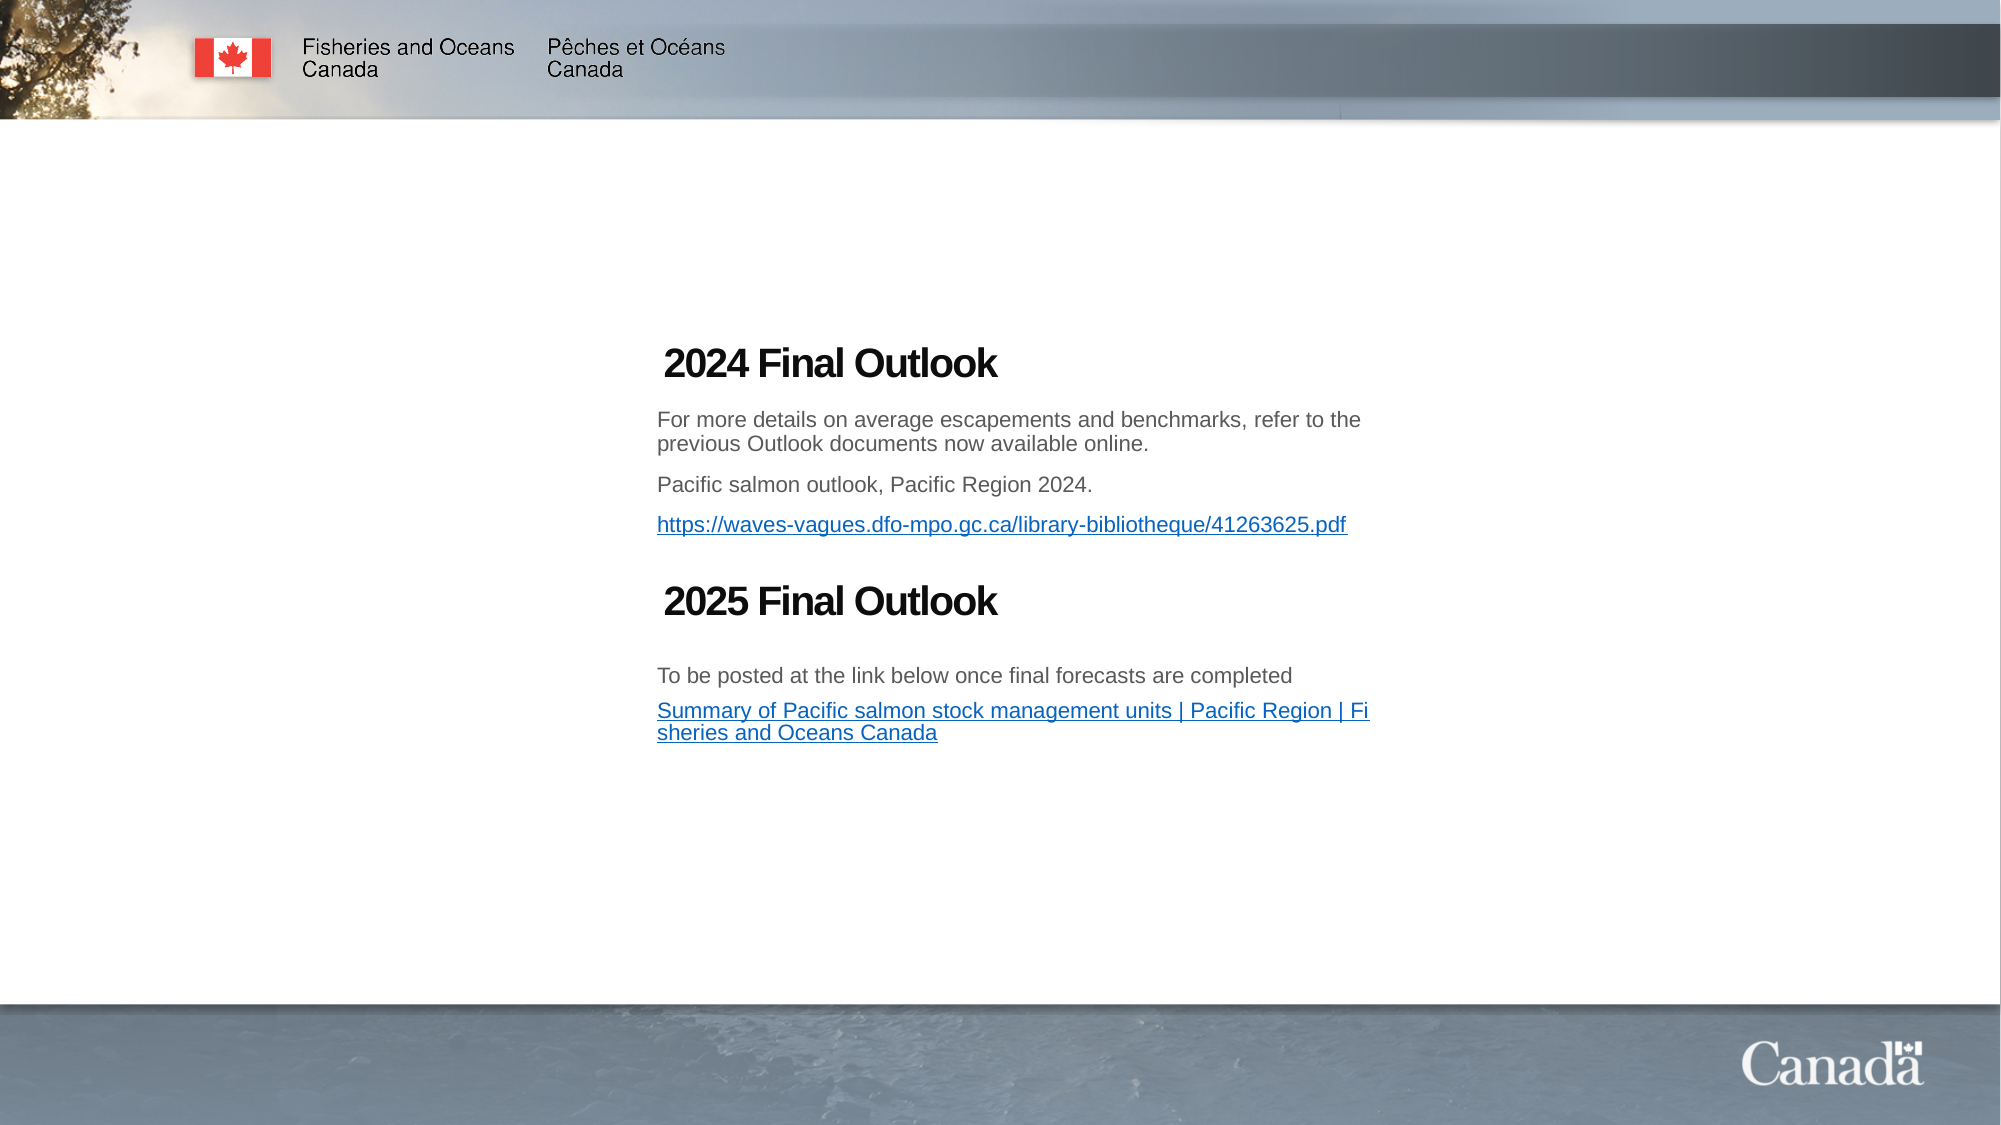

2024 Final Outlook

For more details on average escapements and benchmarks, refer to the previous Outlook documents now available online.
Pacific salmon outlook, Pacific Region 2024.
https://waves-vagues.dfo-mpo.gc.ca/library-bibliotheque/41263625.pdf

2025 Final Outlook

To be posted at the link below once final forecasts are completed
Summary of Pacific salmon stock management units | Pacific Region | Fisheries and Oceans Canada

15